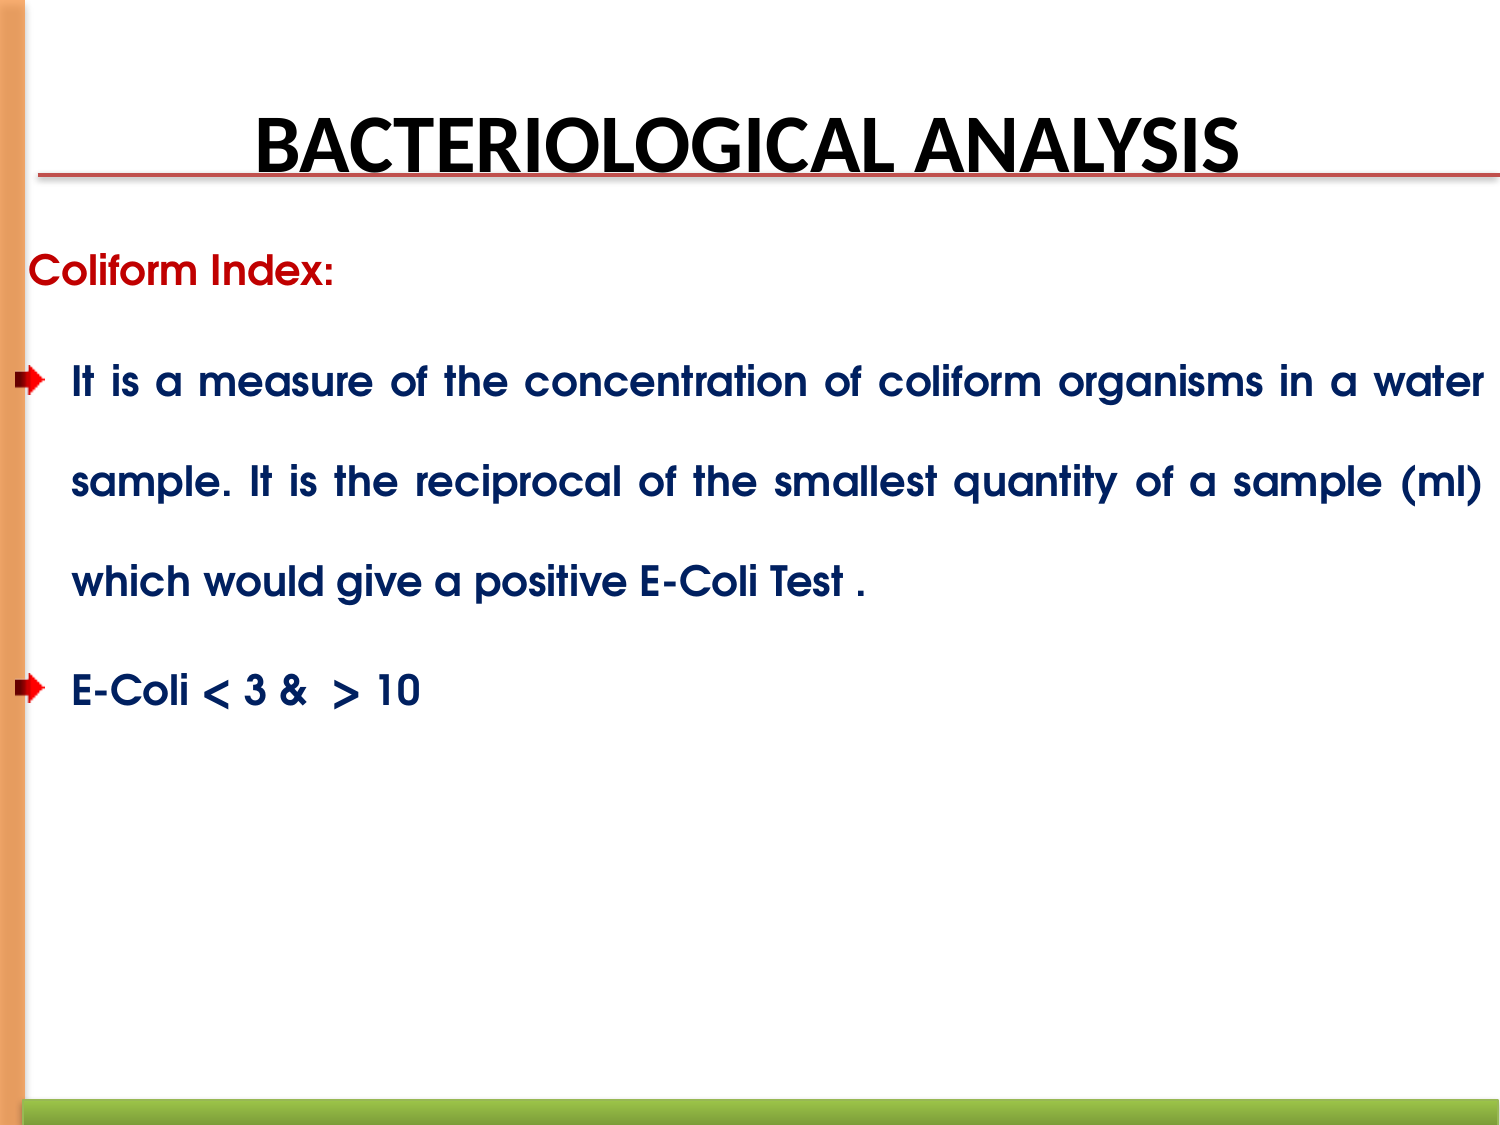

BACTERIOLOGICAL ANALYSIS
 Coliform Index:
It is a measure of the concentration of coliform organisms in a water sample. It is the reciprocal of the smallest quantity of a sample (ml) which would give a positive E-Coli Test .
E-Coli < 3 &  > 10